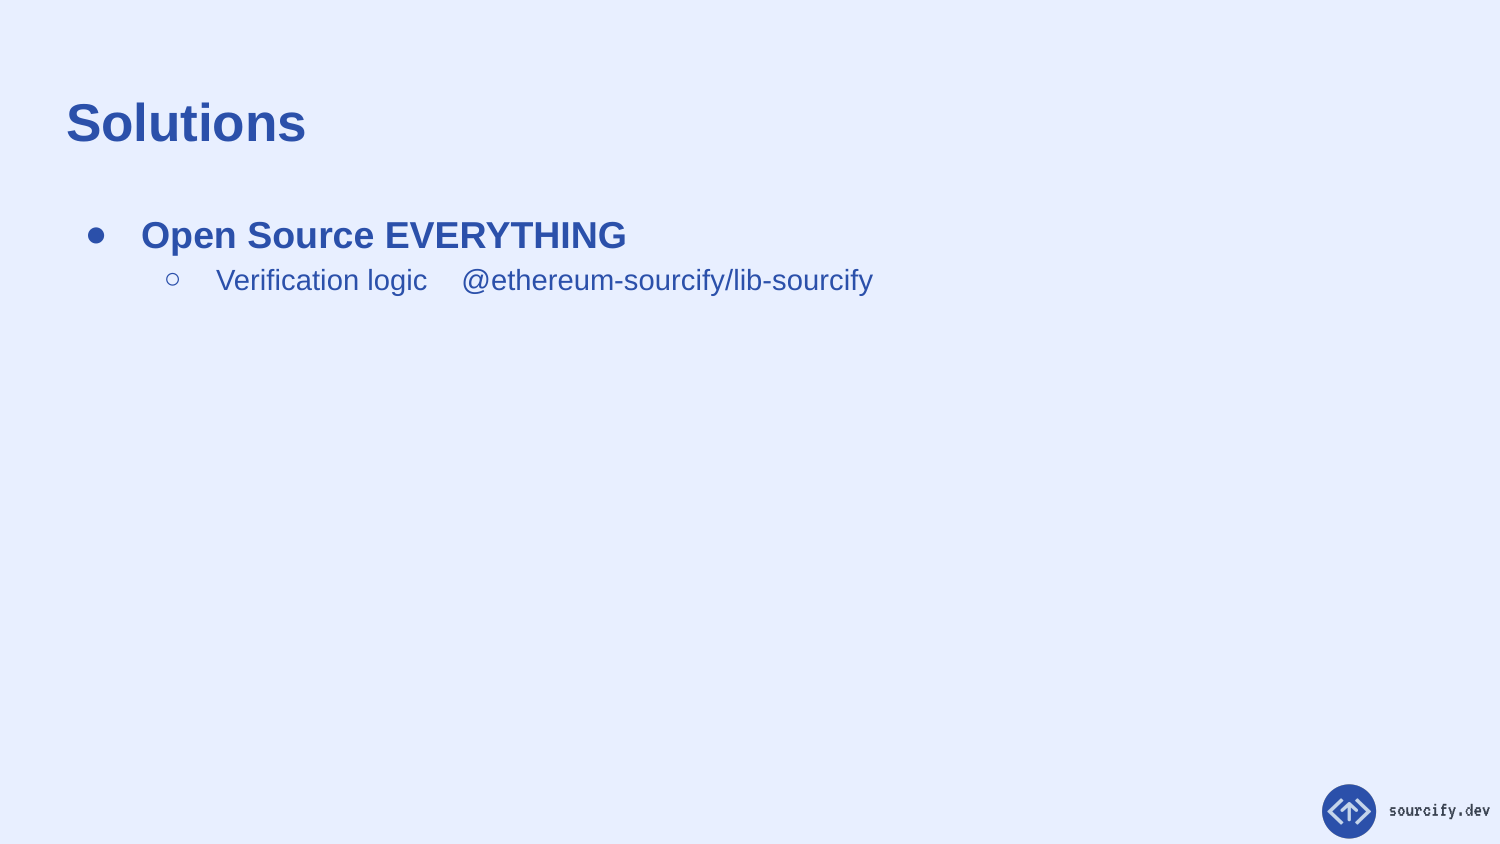

# Solutions
Open Source EVERYTHING
Verification logic    @ethereum-sourcify/lib-sourcify